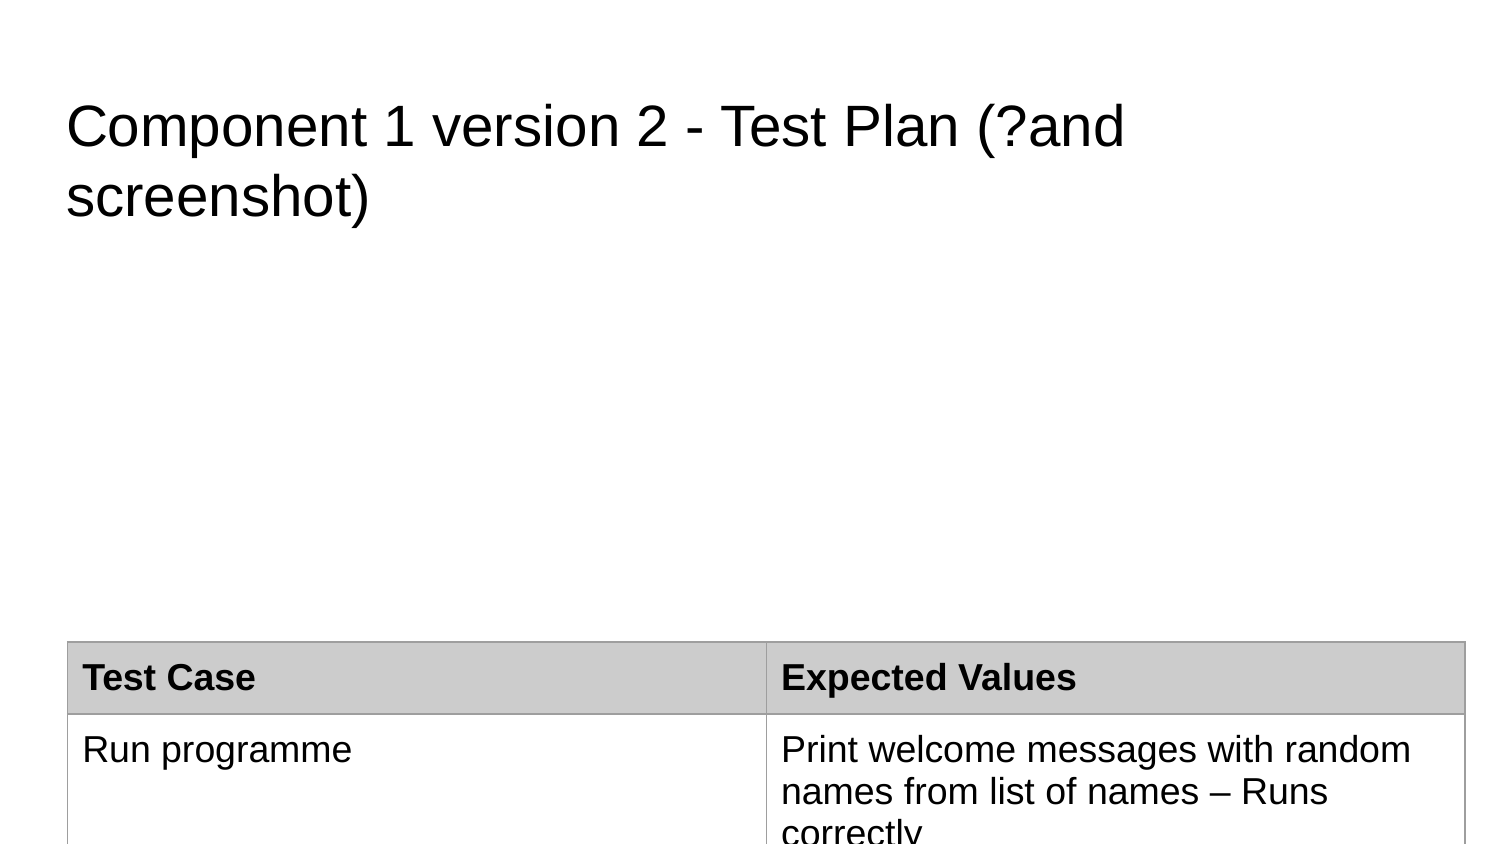

# Component 1 version 2 - Test Plan (?and screenshot)
| Test Case | Expected Values |
| --- | --- |
| Run programme | Print welcome messages with random names from list of names – Runs correctly |